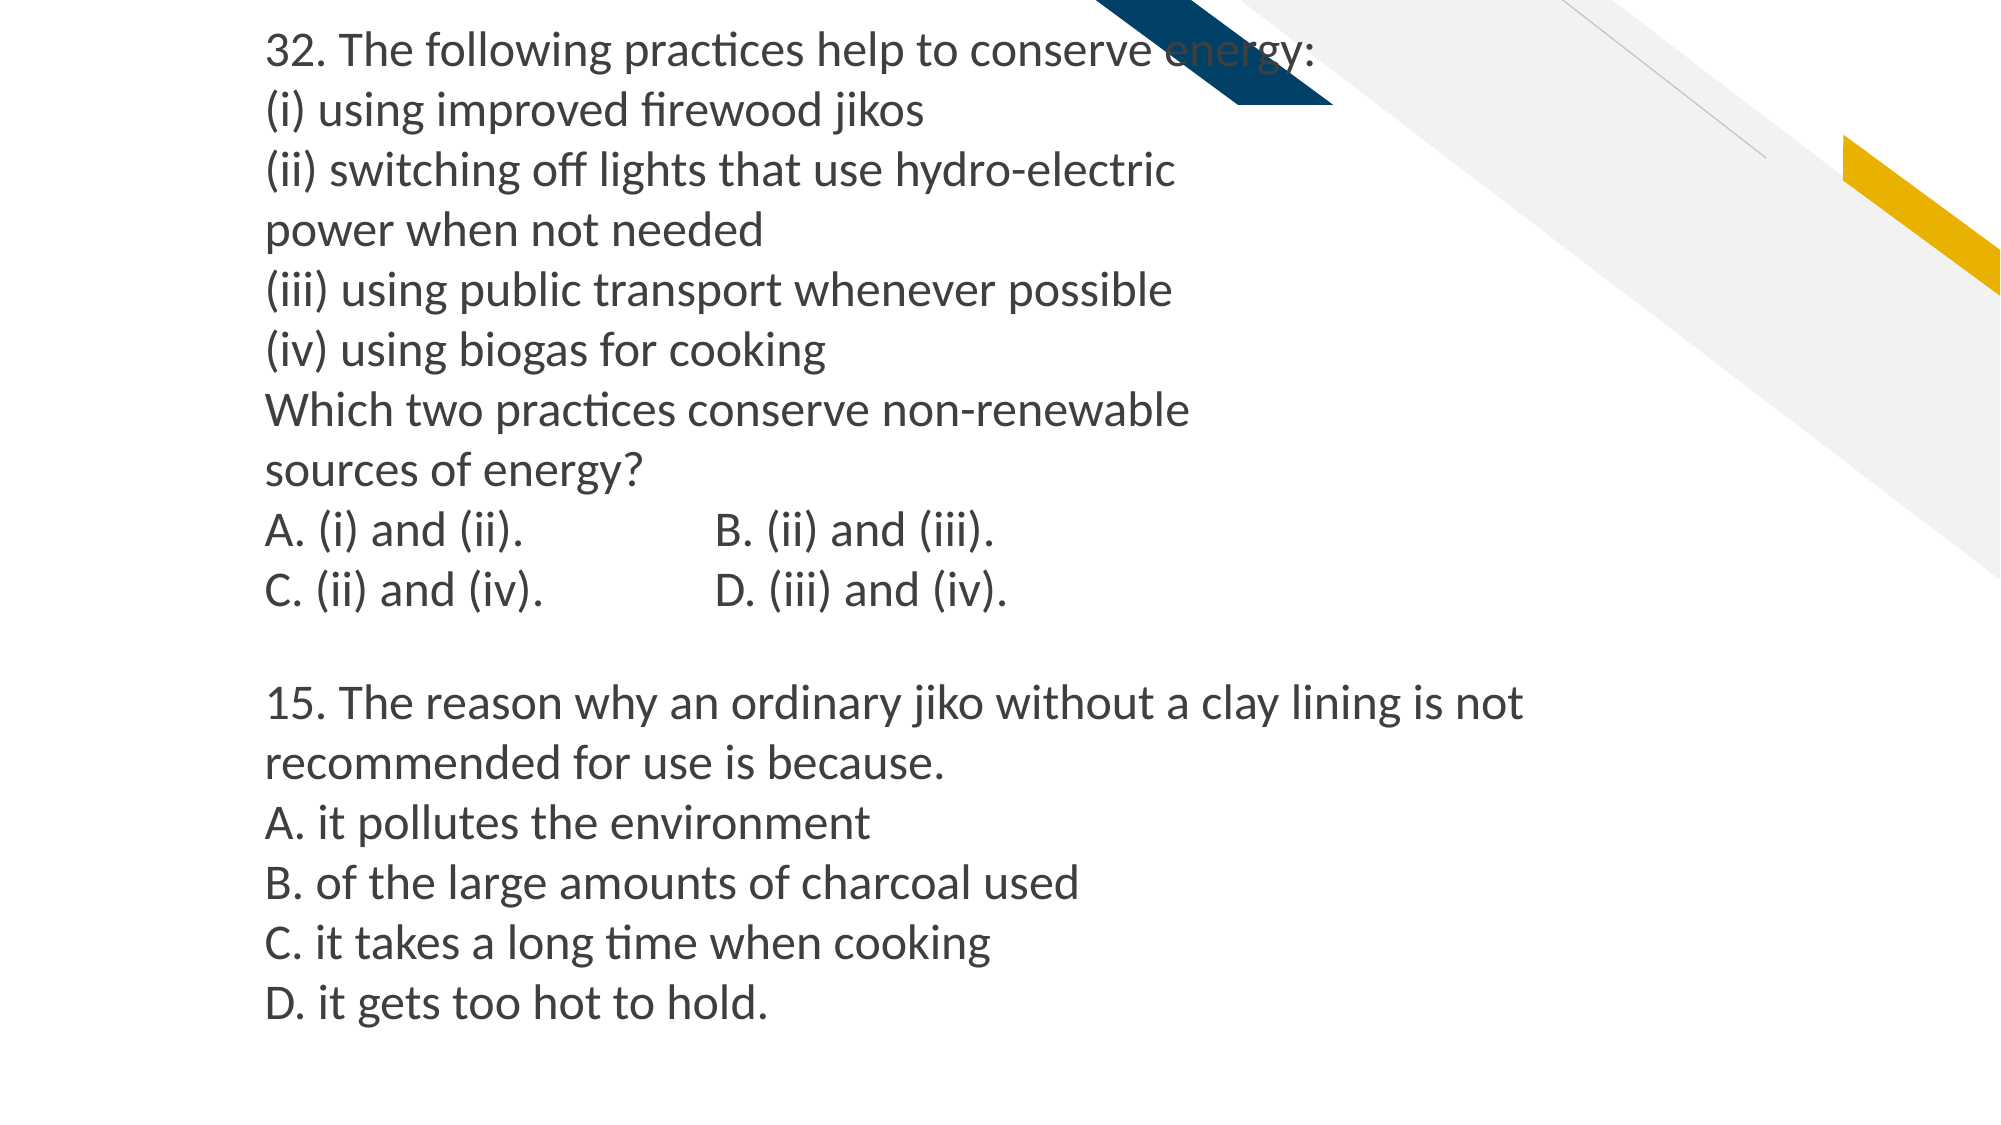

32. The following practices help to conserve energy:
(i) using improved firewood jikos
(ii) switching off lights that use hydro-electric
power when not needed
(iii) using public transport whenever possible
(iv) using biogas for cooking
Which two practices conserve non-renewable
sources of energy?
A. (i) and (ii). 		B. (ii) and (iii).
C. (ii) and (iv). 		D. (iii) and (iv).
15. The reason why an ordinary jiko without a clay lining is not recommended for use is because.
A. it pollutes the environment
B. of the large amounts of charcoal used
C. it takes a long time when cooking
D. it gets too hot to hold.